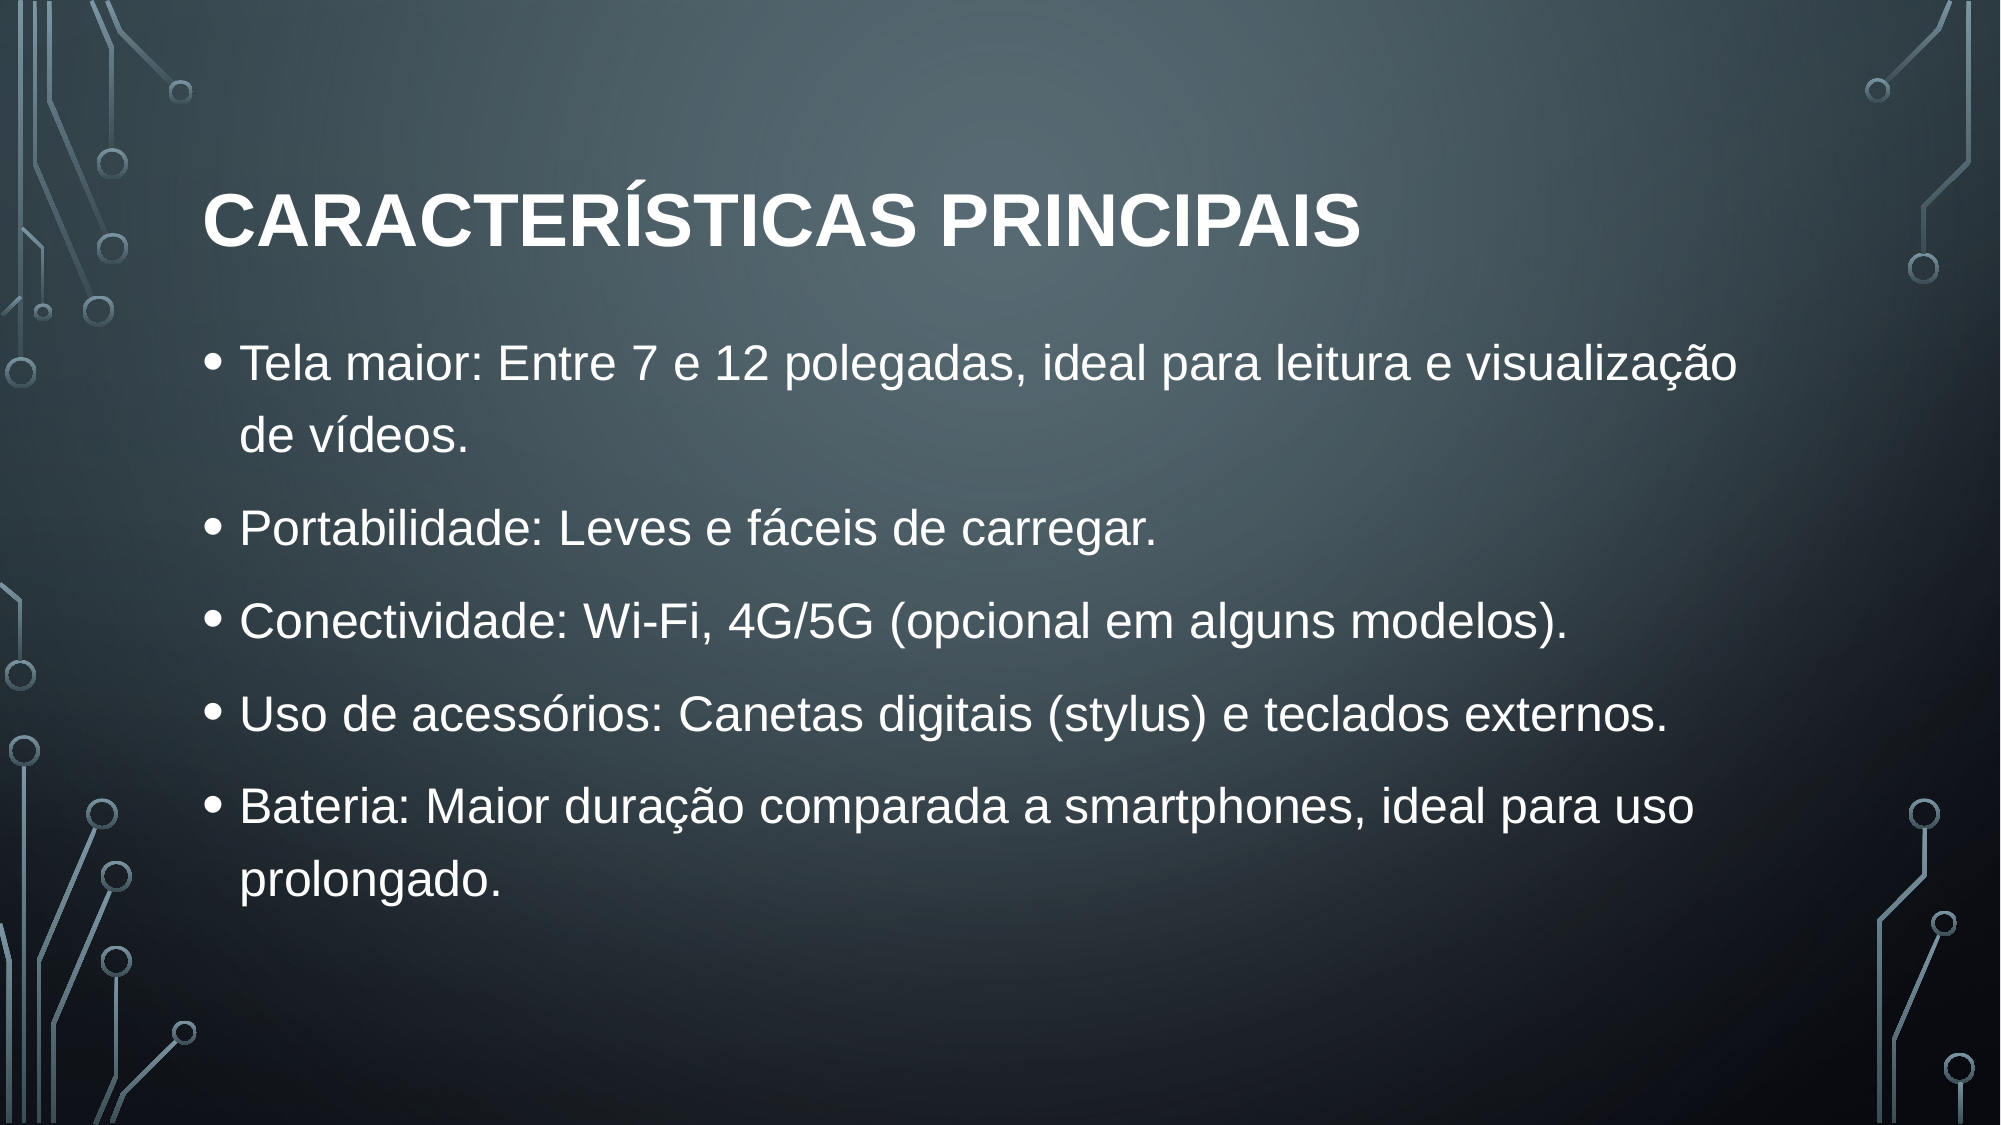

# Características Principais
Tela maior: Entre 7 e 12 polegadas, ideal para leitura e visualização de vídeos.
Portabilidade: Leves e fáceis de carregar.
Conectividade: Wi-Fi, 4G/5G (opcional em alguns modelos).
Uso de acessórios: Canetas digitais (stylus) e teclados externos.
Bateria: Maior duração comparada a smartphones, ideal para uso prolongado.